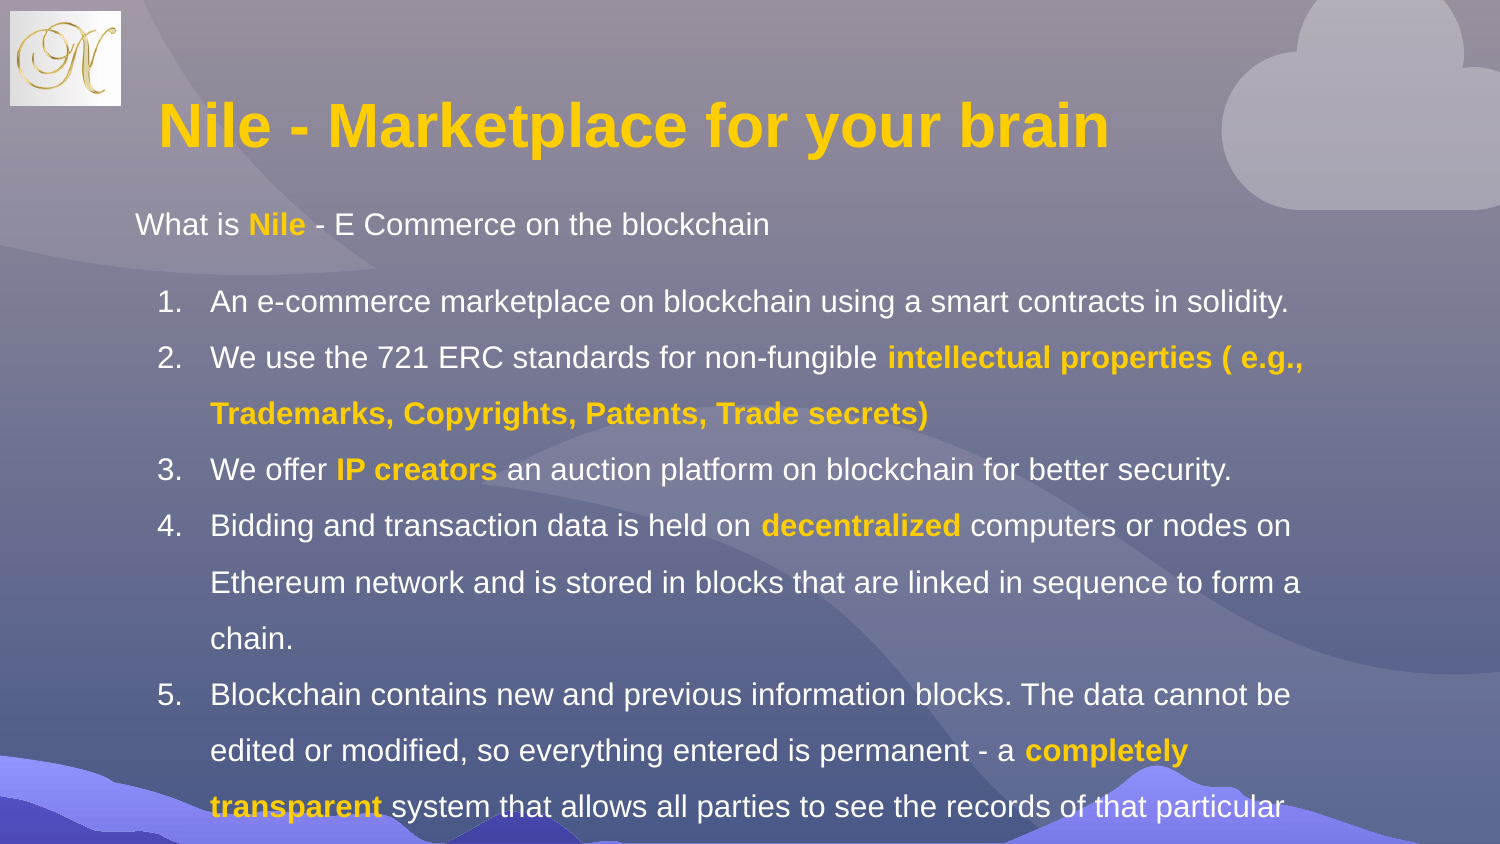

# Nile - Marketplace for your brain
What is Nile - E Commerce on the blockchain
An e-commerce marketplace on blockchain using a smart contracts in solidity.
We use the 721 ERC standards for non-fungible intellectual properties ( e.g., Trademarks, Copyrights, Patents, Trade secrets)
We offer IP creators an auction platform on blockchain for better security.
Bidding and transaction data is held on decentralized computers or nodes on Ethereum network and is stored in blocks that are linked in sequence to form a chain.
Blockchain contains new and previous information blocks. The data cannot be edited or modified, so everything entered is permanent - a completely transparent system that allows all parties to see the records of that particular operation.